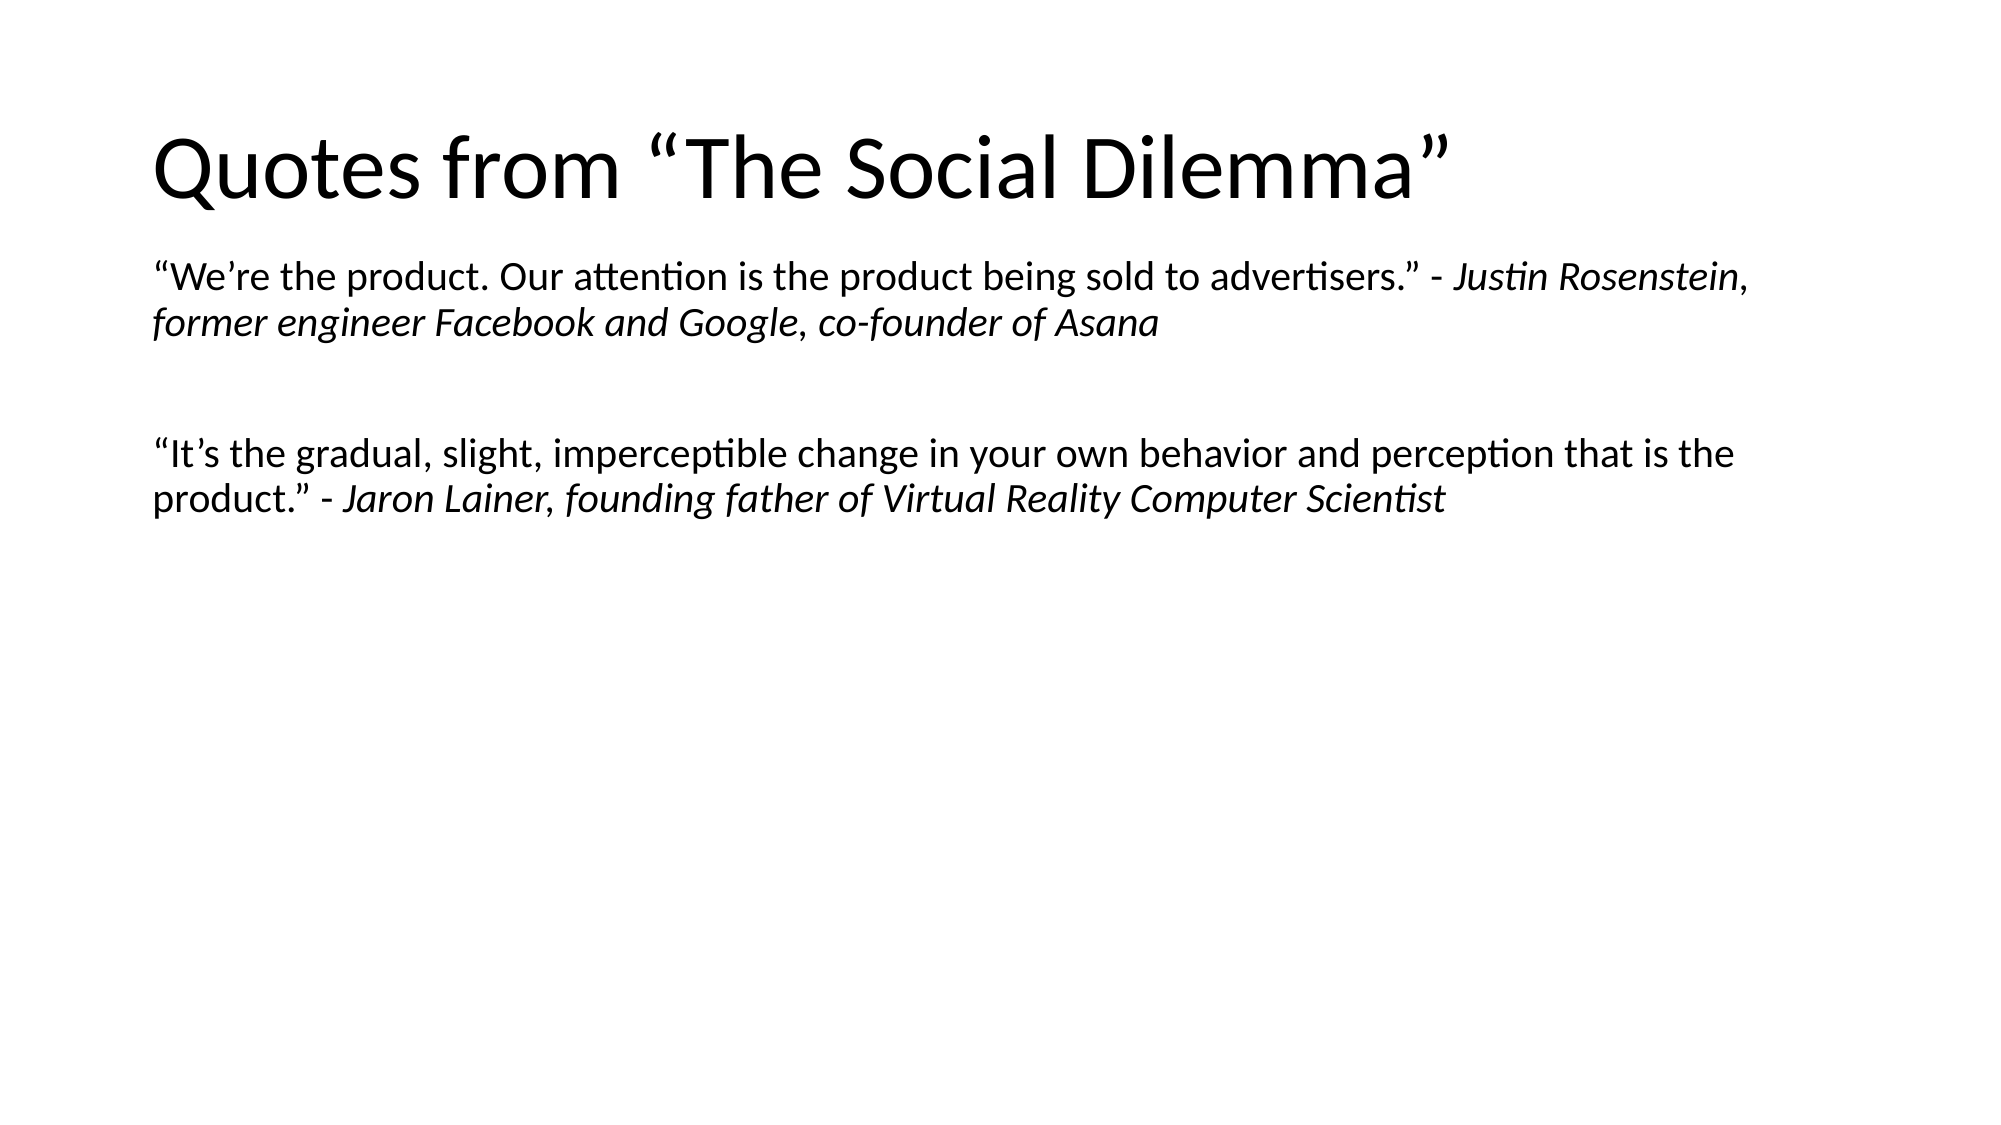

# Quotes from “The Social Dilemma”
“We’re the product. Our attention is the product being sold to advertisers.” - Justin Rosenstein, former engineer Facebook and Google, co-founder of Asana

“It’s the gradual, slight, imperceptible change in your own behavior and perception that is the product.” - Jaron Lainer, founding father of Virtual Reality Computer Scientist